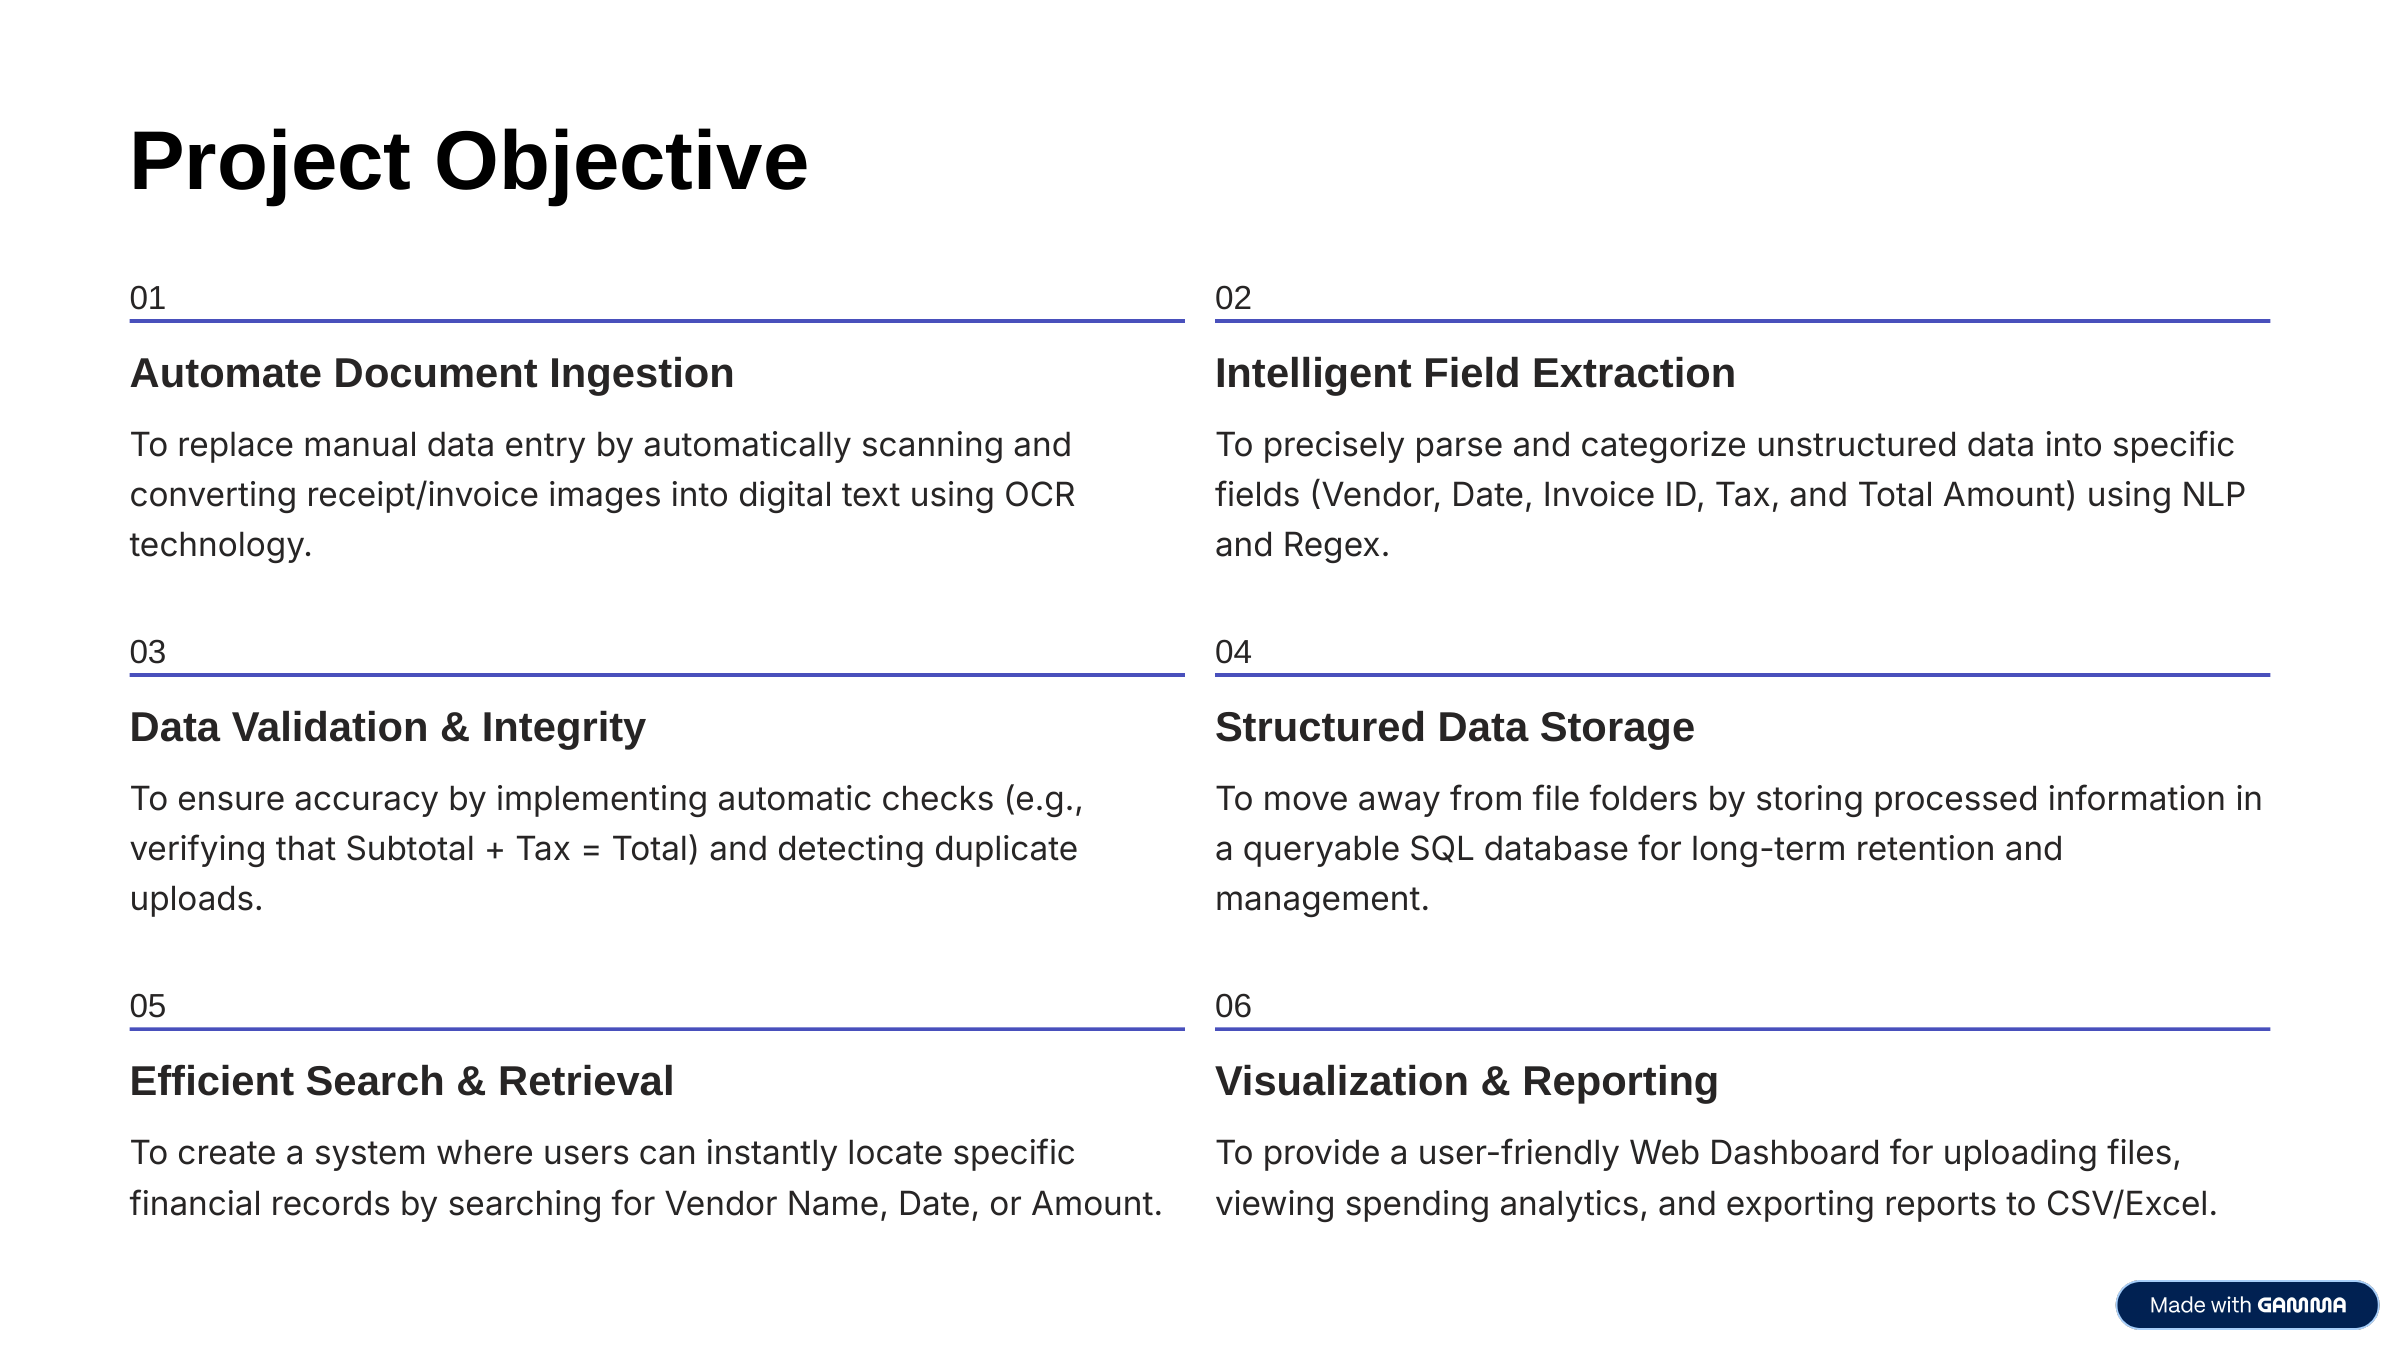

Project Objective
01
02

Automate Document Ingestion
Intelligent Field Extraction
To replace manual data entry by automatically scanning and converting receipt/invoice images into digital text using OCR technology.
To precisely parse and categorize unstructured data into specific fields (Vendor, Date, Invoice ID, Tax, and Total Amount) using NLP and Regex.
03
04

Data Validation & Integrity
Structured Data Storage
To ensure accuracy by implementing automatic checks (e.g., verifying that Subtotal + Tax = Total) and detecting duplicate uploads.
To move away from file folders by storing processed information in a queryable SQL database for long-term retention and management.
05
06

Efficient Search & Retrieval
Visualization & Reporting
To create a system where users can instantly locate specific financial records by searching for Vendor Name, Date, or Amount.
To provide a user-friendly Web Dashboard for uploading files, viewing spending analytics, and exporting reports to CSV/Excel.